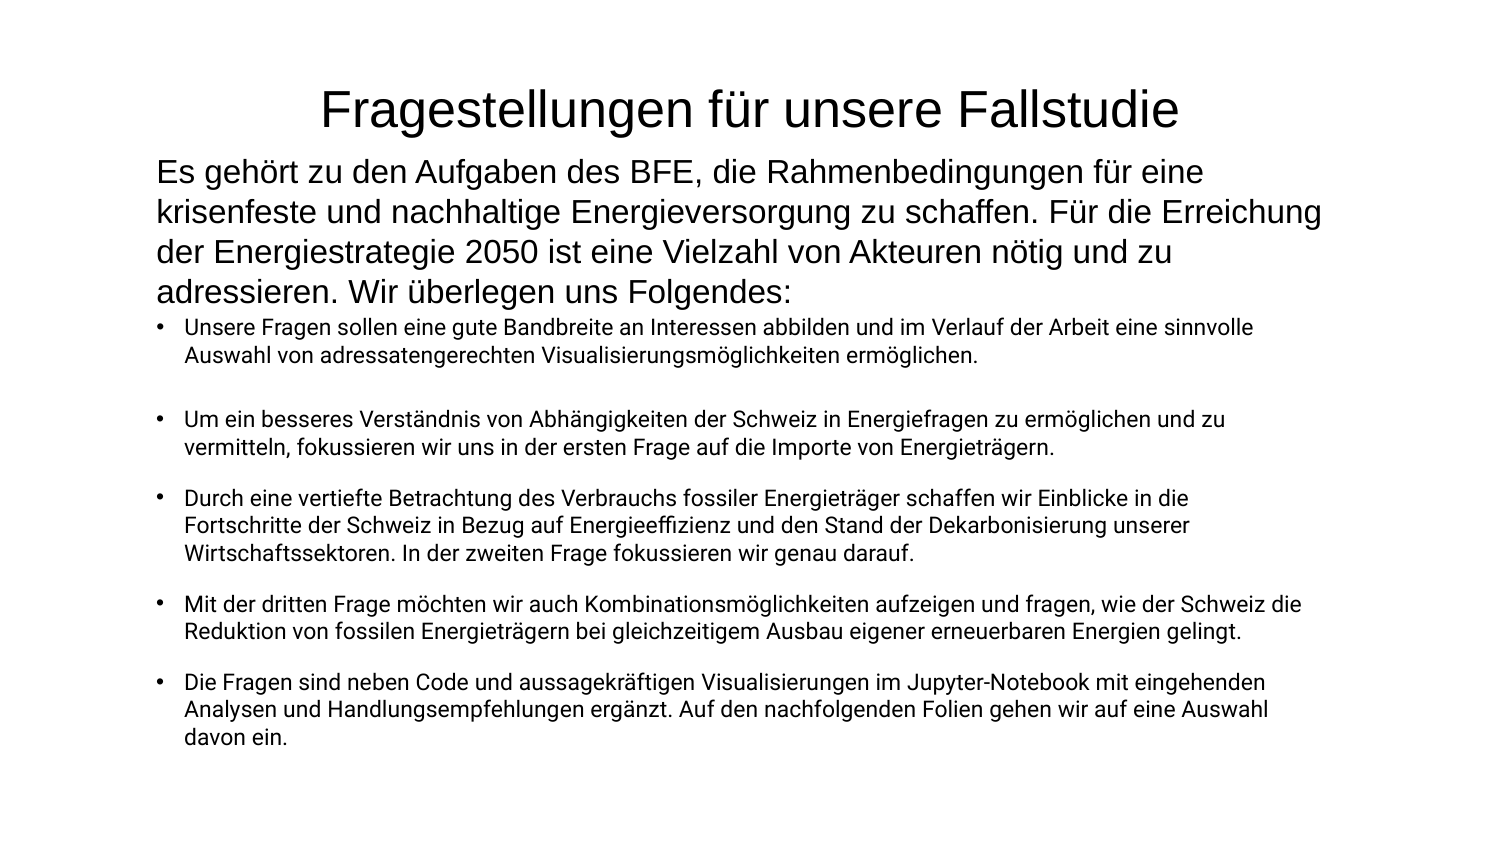

# Fragestellungen für unsere Fallstudie
Es gehört zu den Aufgaben des BFE, die Rahmenbedingungen für eine krisenfeste und nachhaltige Energieversorgung zu schaffen. Für die Erreichung der Energiestrategie 2050 ist eine Vielzahl von Akteuren nötig und zu adressieren. Wir überlegen uns Folgendes:
Unsere Fragen sollen eine gute Bandbreite an Interessen abbilden und im Verlauf der Arbeit eine sinnvolle Auswahl von adressatengerechten Visualisierungsmöglichkeiten ermöglichen.
Um ein besseres Verständnis von Abhängigkeiten der Schweiz in Energiefragen zu ermöglichen und zu vermitteln, fokussieren wir uns in der ersten Frage auf die Importe von Energieträgern.
Durch eine vertiefte Betrachtung des Verbrauchs fossiler Energieträger schaffen wir Einblicke in die Fortschritte der Schweiz in Bezug auf Energieeffizienz und den Stand der Dekarbonisierung unserer Wirtschaftssektoren. In der zweiten Frage fokussieren wir genau darauf.
Mit der dritten Frage möchten wir auch Kombinationsmöglichkeiten aufzeigen und fragen, wie der Schweiz die Reduktion von fossilen Energieträgern bei gleichzeitigem Ausbau eigener erneuerbaren Energien gelingt.
Die Fragen sind neben Code und aussagekräftigen Visualisierungen im Jupyter-Notebook mit eingehenden Analysen und Handlungsempfehlungen ergänzt. Auf den nachfolgenden Folien gehen wir auf eine Auswahl davon ein.